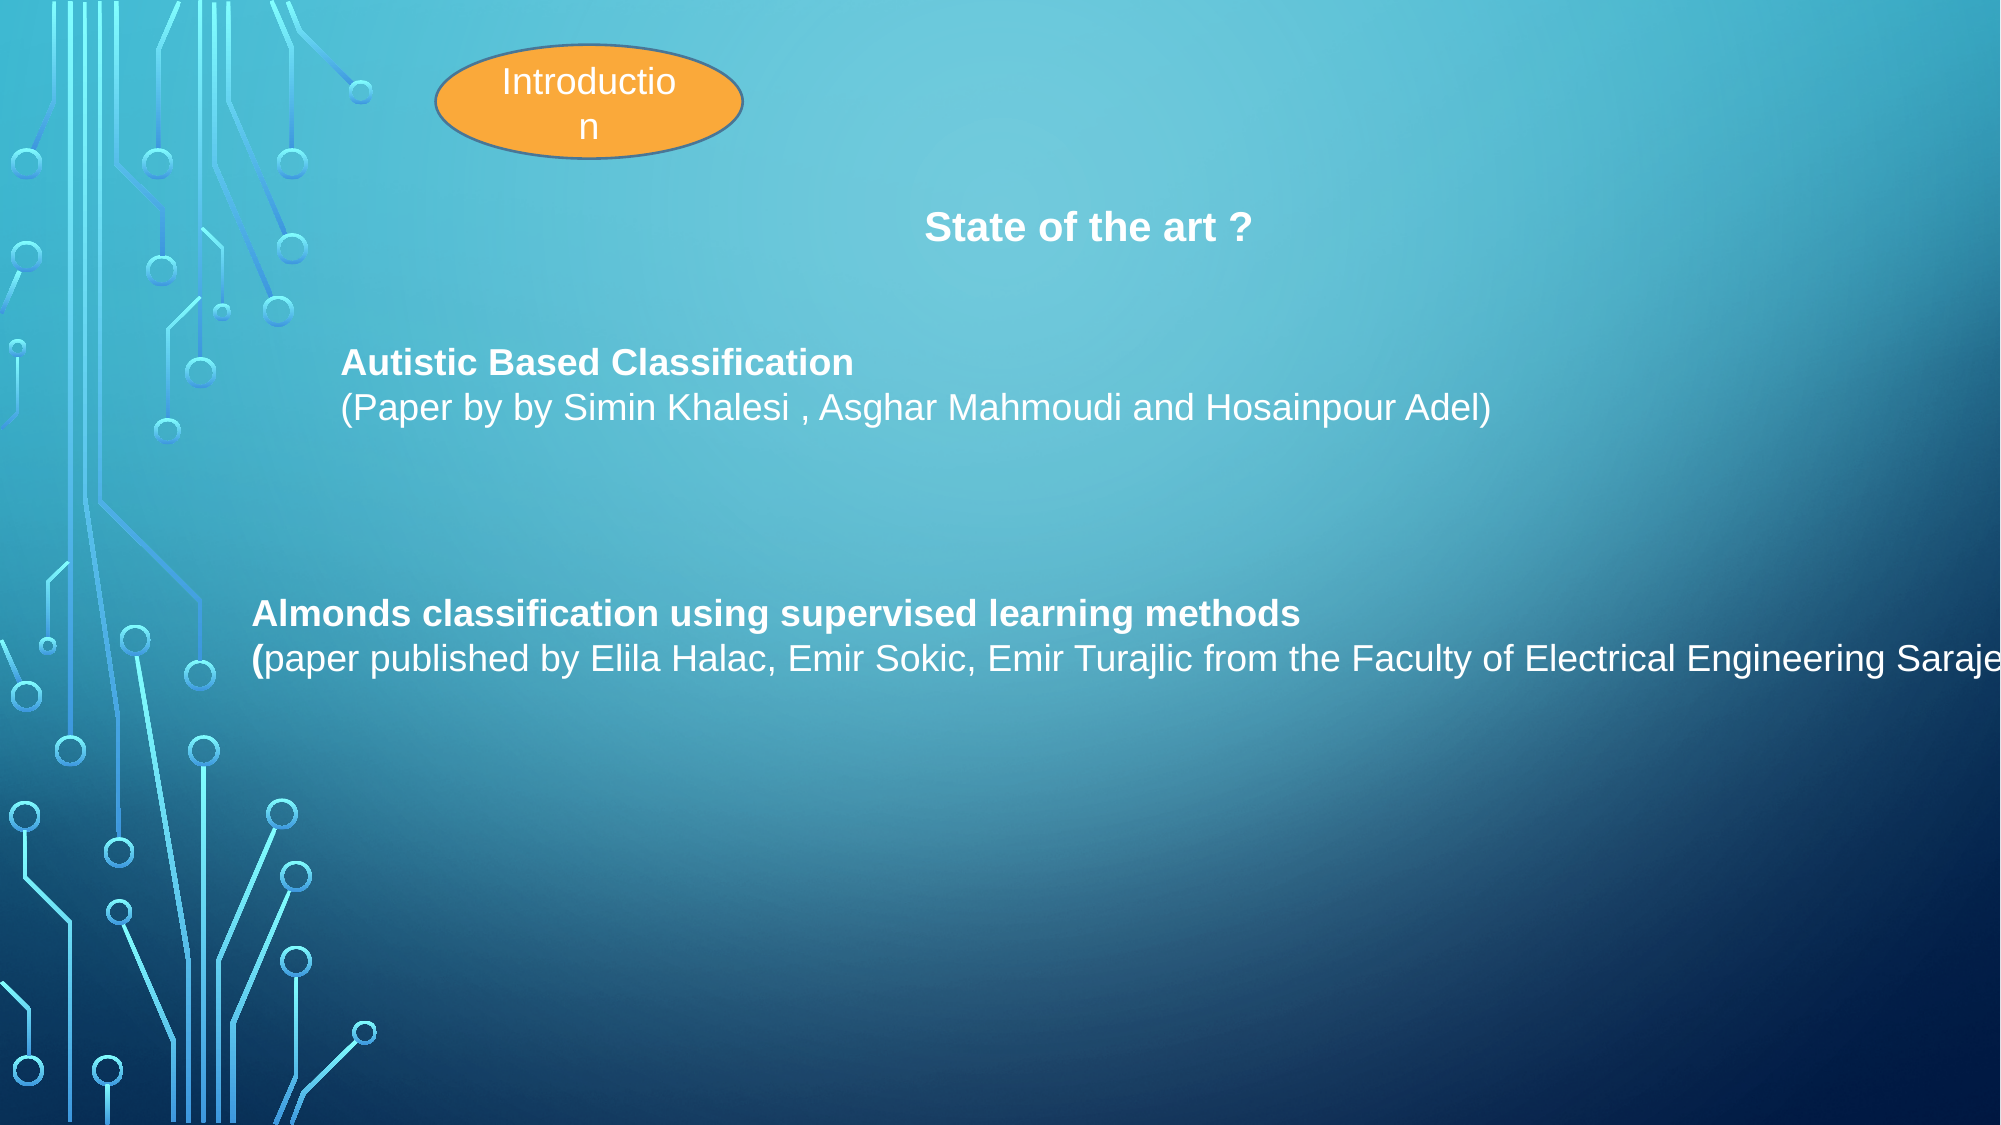

Introduction
State of the art ?
Autistic Based Classification
(Paper by by Simin Khalesi , Asghar Mahmoudi and Hosainpour Adel)
Almonds classification using supervised learning methods
(paper published by Elila Halac, Emir Sokic, Emir Turajlic from the Faculty of Electrical Engineering Sarajevo )